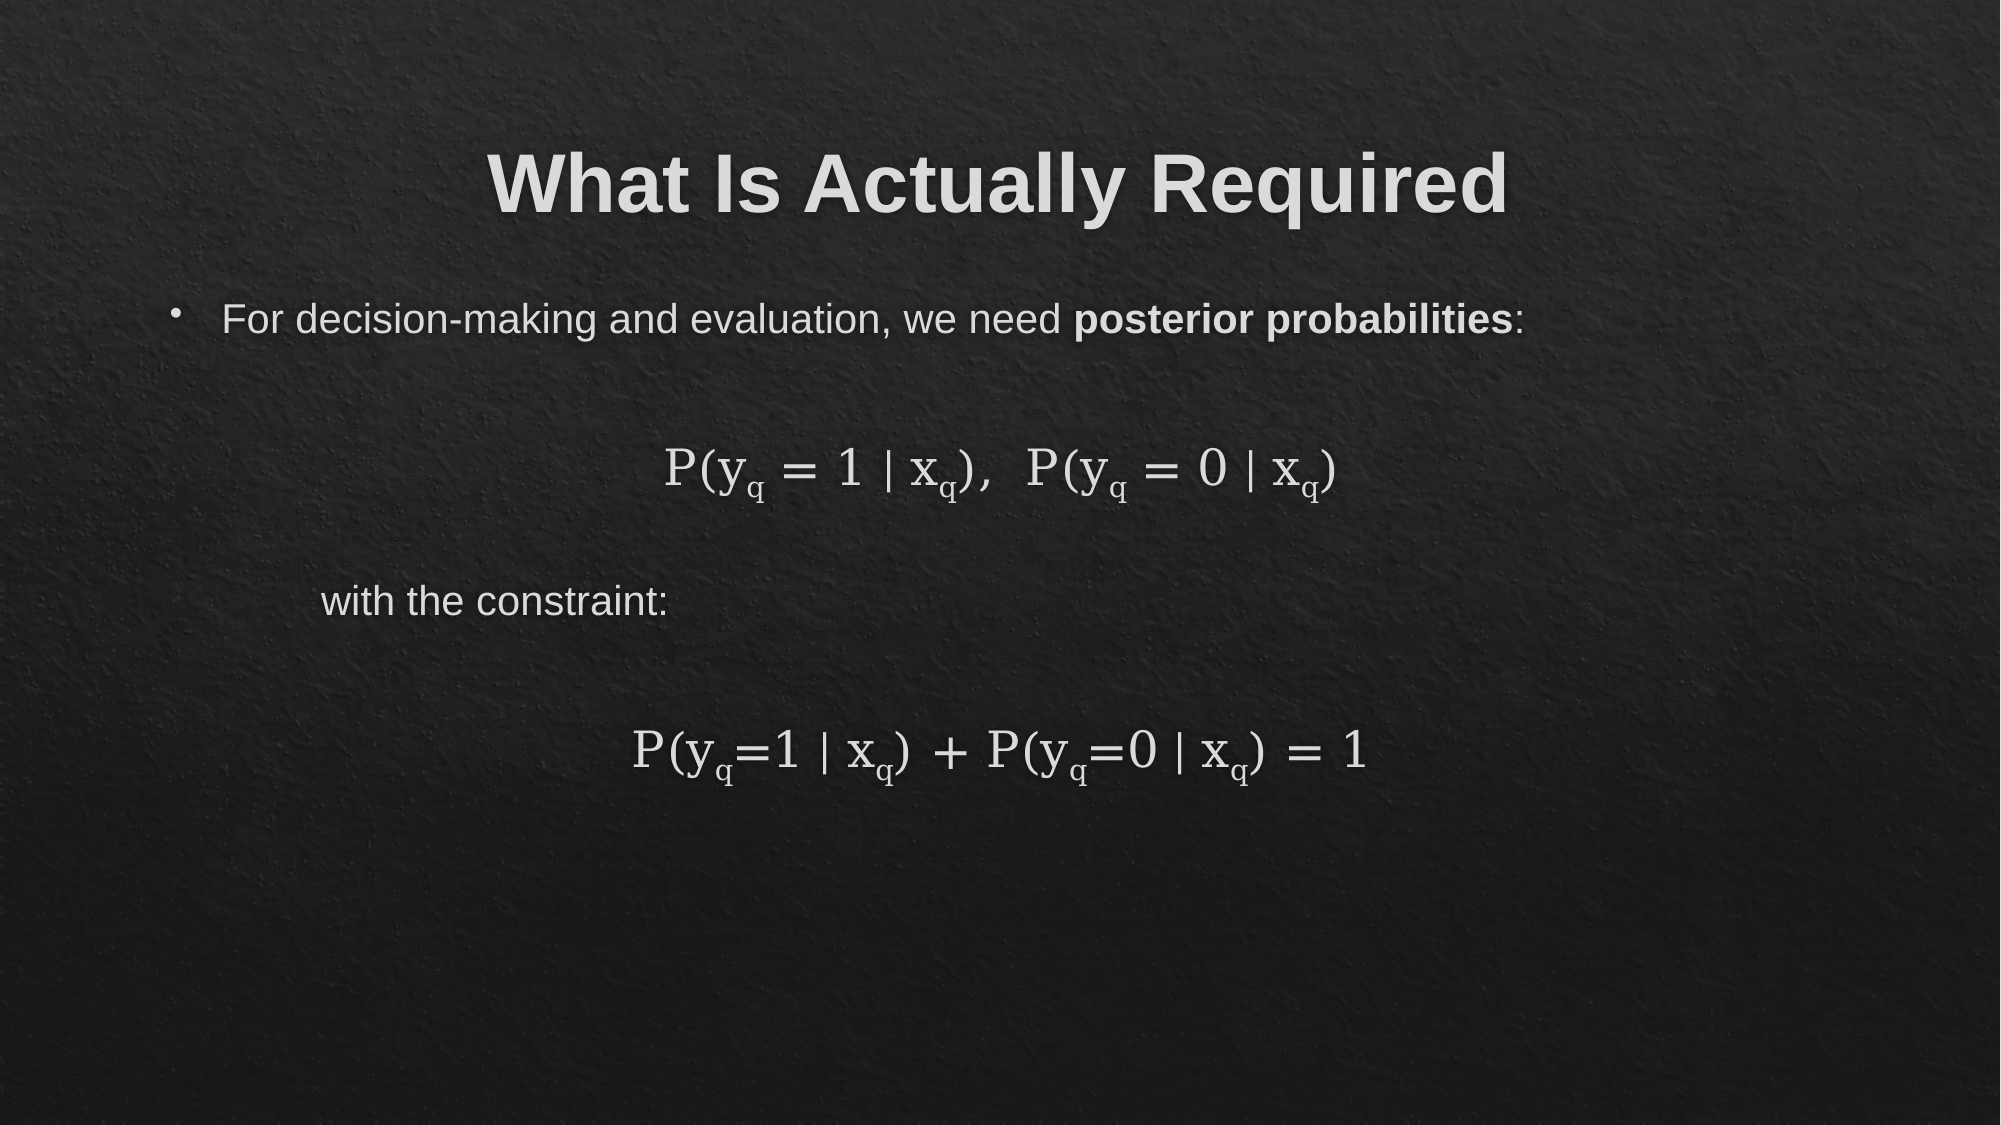

# What Is Actually Required
For decision-making and evaluation, we need posterior probabilities:

P(yq = 1 | xq),  P(yq = 0 | xq)
	with the constraint:

P(yq=1 | xq) + P(yq=0 | xq) = 1